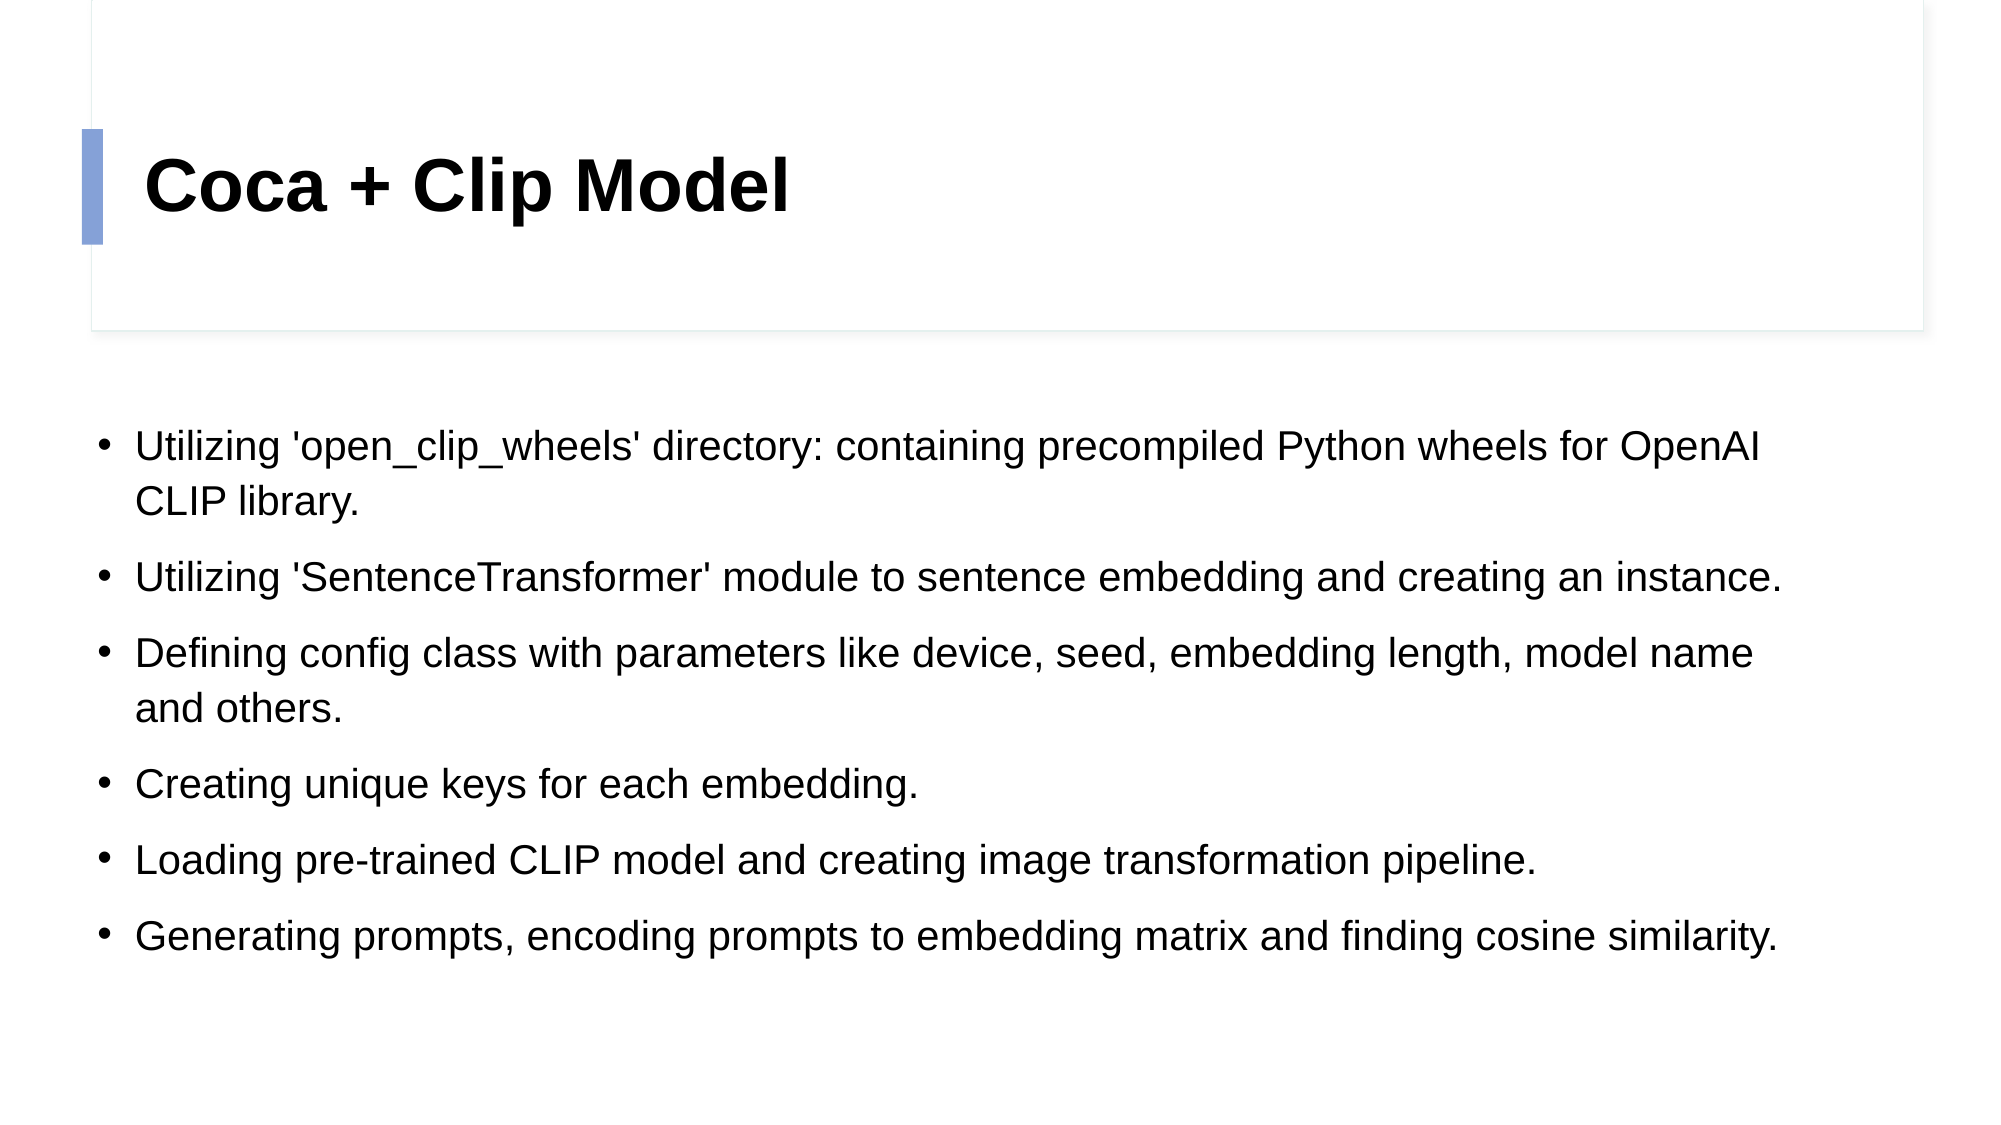

# Coca + Clip Model
Utilizing 'open_clip_wheels' directory: containing precompiled Python wheels for OpenAI CLIP library.
Utilizing 'SentenceTransformer' module to sentence embedding and creating an instance.
Defining config class with parameters like device, seed, embedding length, model name and others.
Creating unique keys for each embedding.
Loading pre-trained CLIP model and creating image transformation pipeline.
Generating prompts, encoding prompts to embedding matrix and finding cosine similarity.